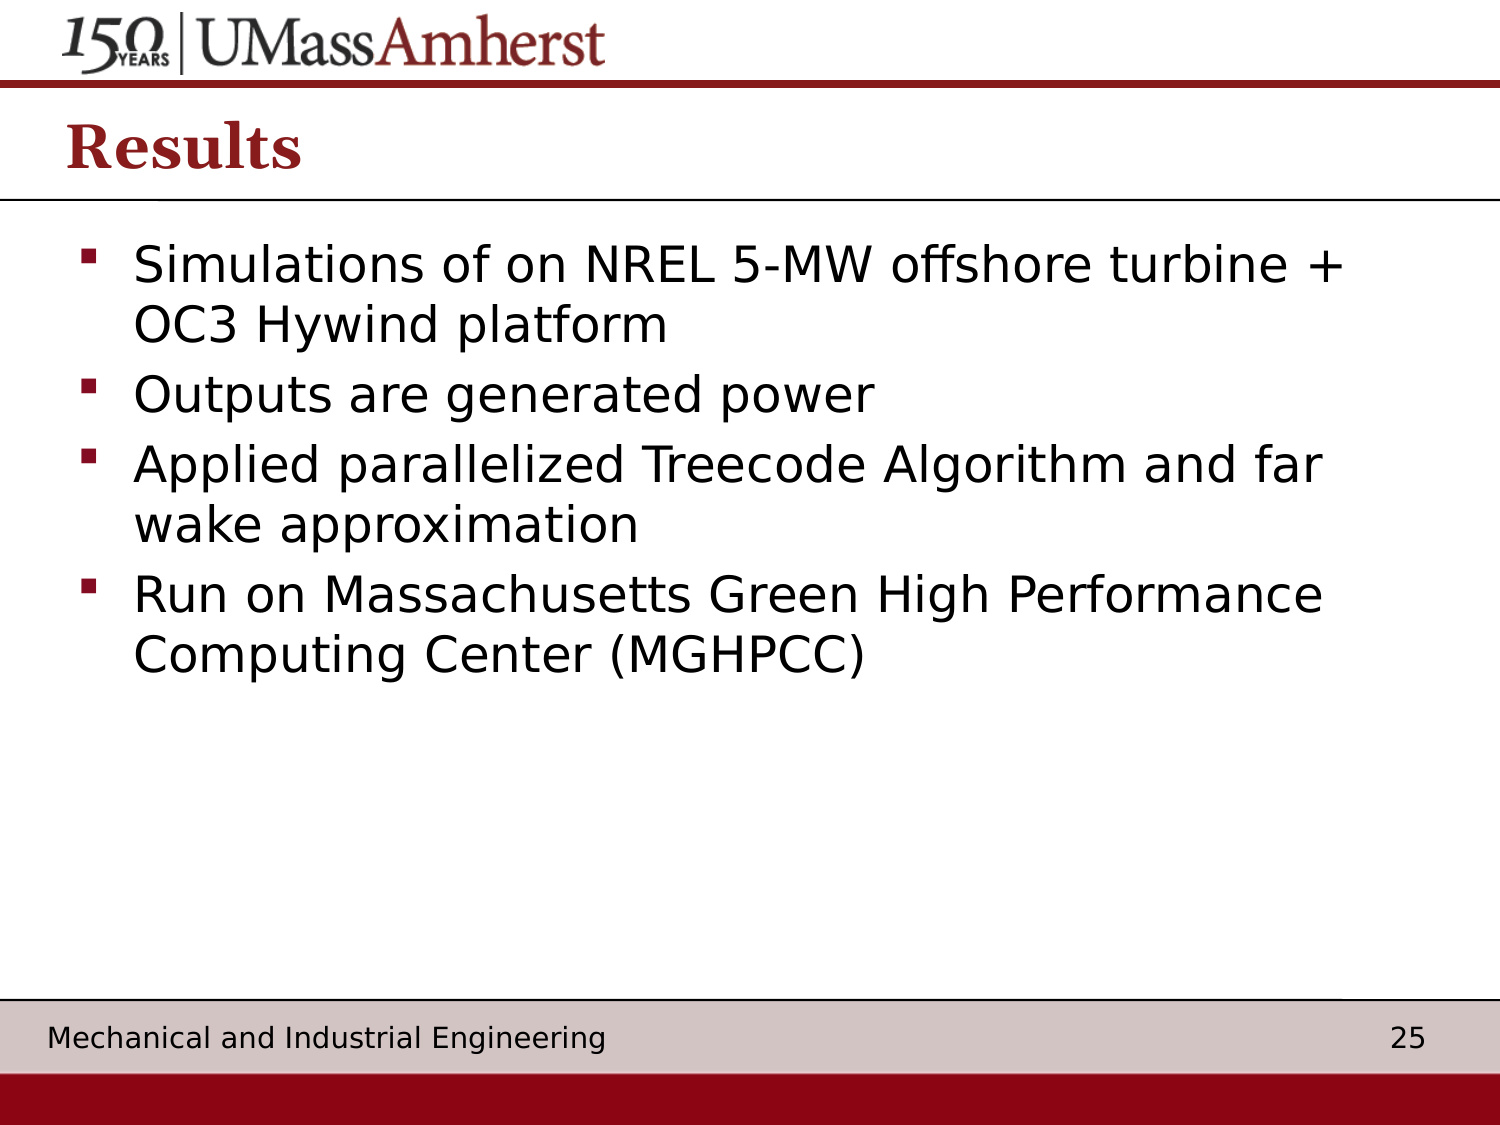

# Results
Simulations of on NREL 5-MW offshore turbine + OC3 Hywind platform
Outputs are generated power
Applied parallelized Treecode Algorithm and far wake approximation
Run on Massachusetts Green High Performance Computing Center (MGHPCC)